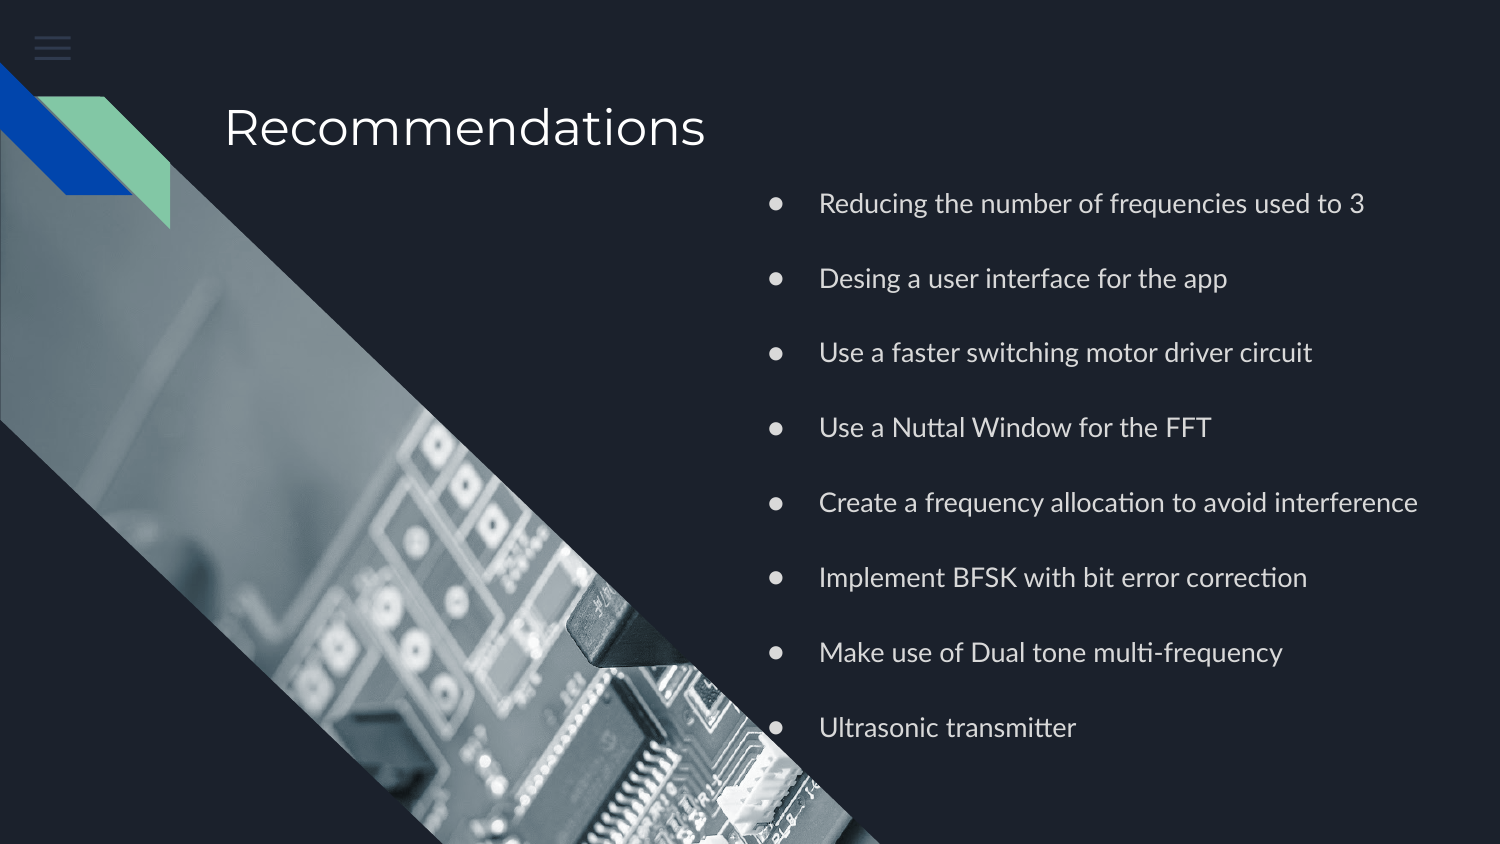

# Recommendations
Reducing the number of frequencies used to 3
Desing a user interface for the app
Use a faster switching motor driver circuit
Use a Nuttal Window for the FFT
Create a frequency allocation to avoid interference
Implement BFSK with bit error correction
Make use of Dual tone multi-frequency
Ultrasonic transmitter